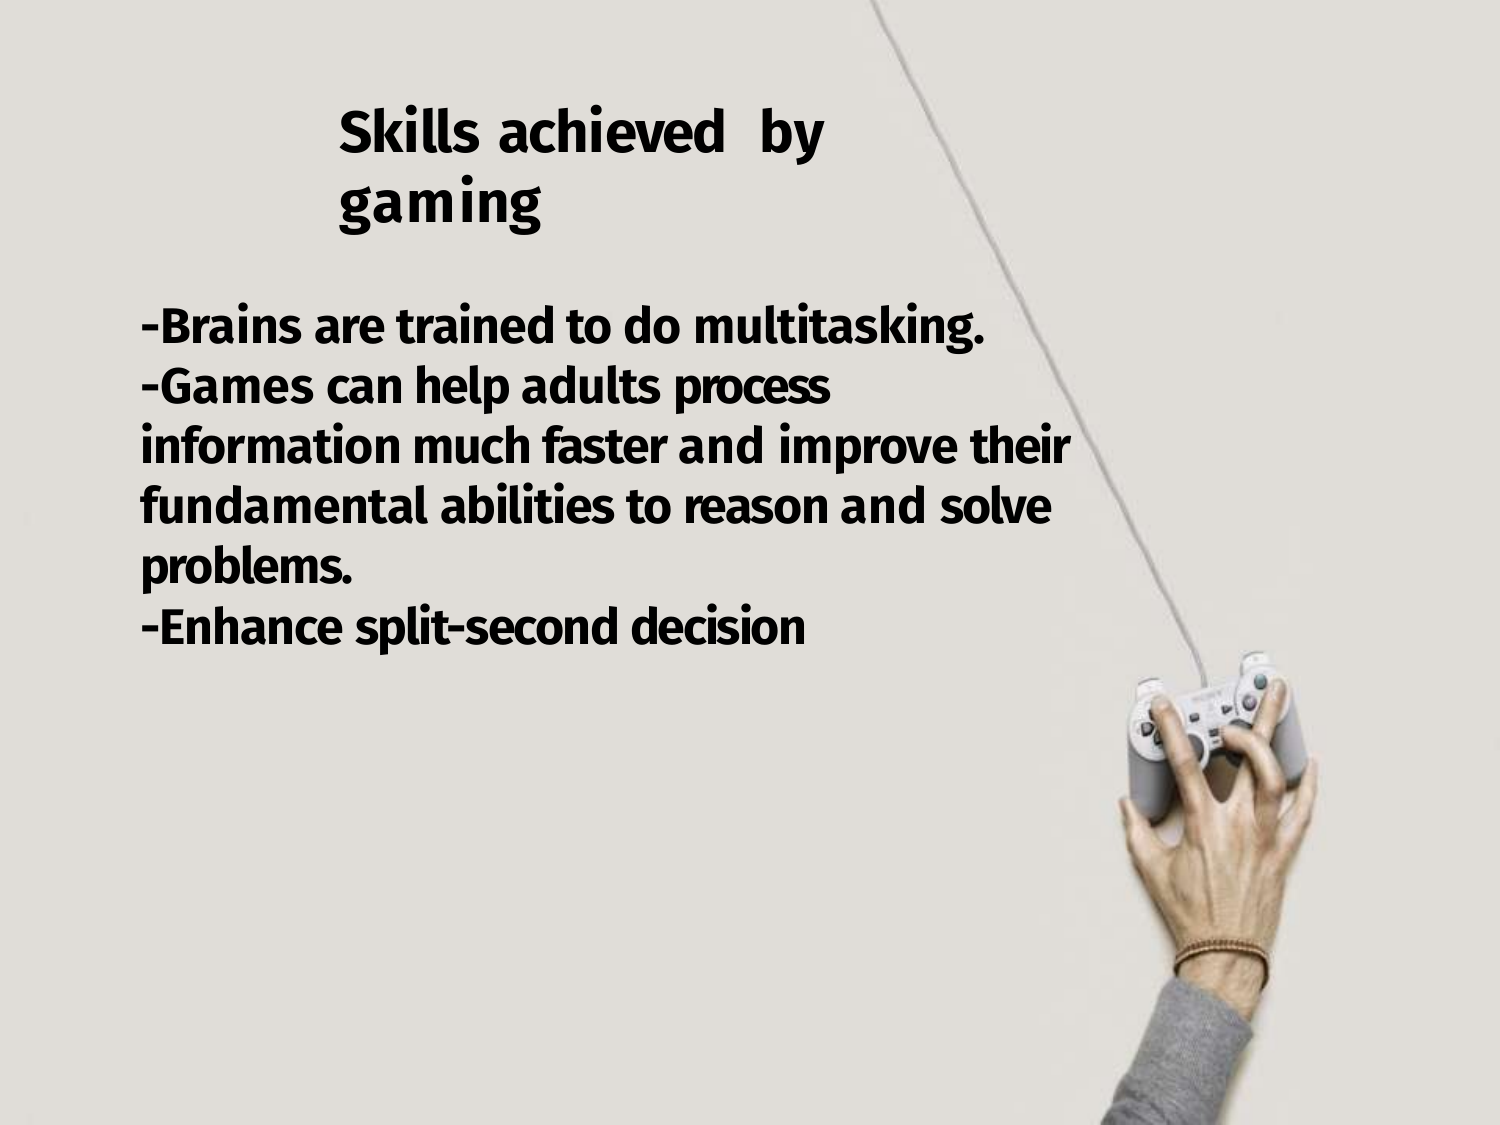

# Skills	achieved	by	gaming
-Brains are trained to do multitasking.
-Games can help adults process  information much faster and improve their  fundamental abilities to reason and solve  problems.
-Enhance split-second decision